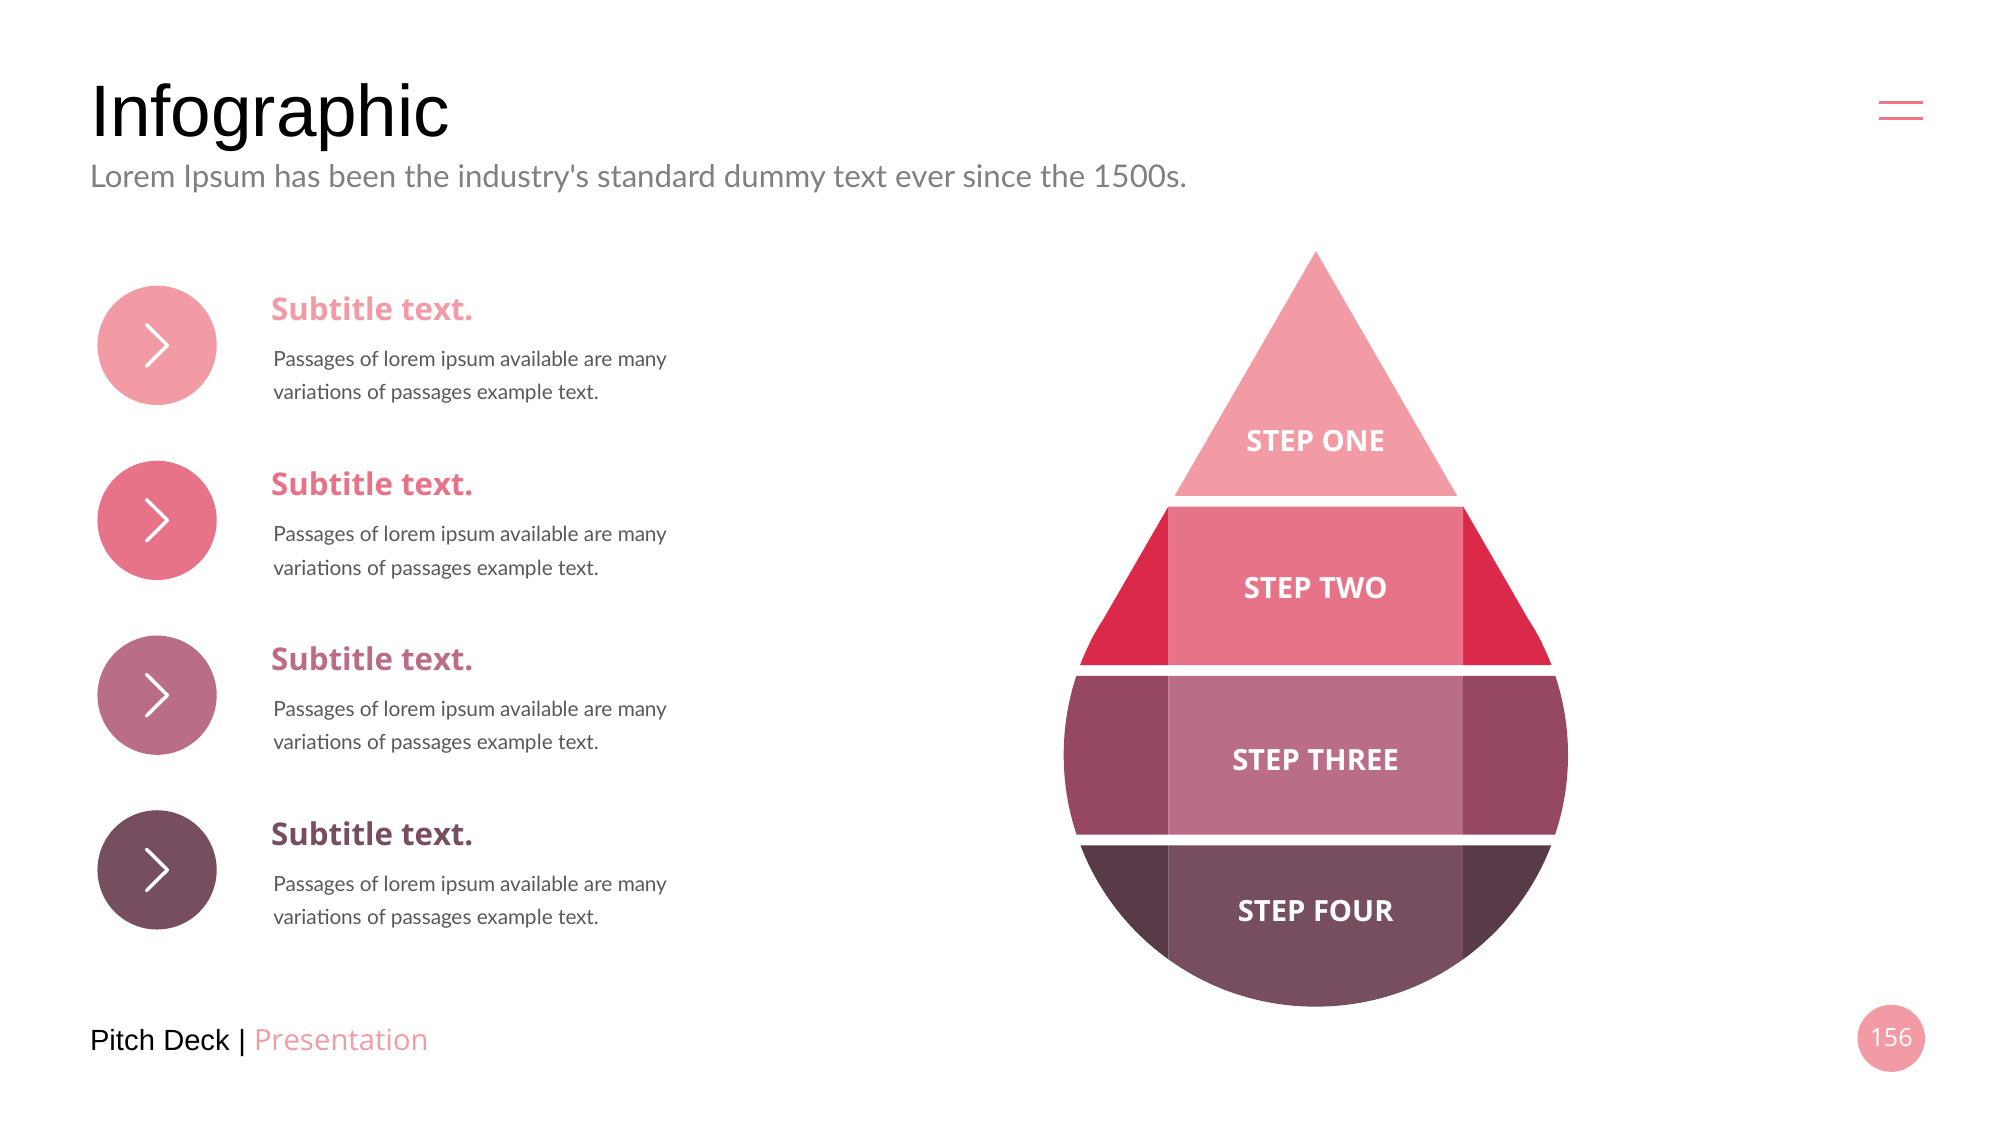

# Infographic
Lorem Ipsum has been the industry's standard dummy text ever since the 1500s.

Subtitle text.

Passages of lorem ipsum available are many
variations of passages example text.
STEP ONE
Subtitle text.

Passages of lorem ipsum available are many
variations of passages example text.
STEP TWO
Subtitle text.

Passages of lorem ipsum available are many
variations of passages example text.
STEP THREE
Subtitle text.

Passages of lorem ipsum available are many
variations of passages example text.
STEP FOUR
Pitch Deck | Presentation
156